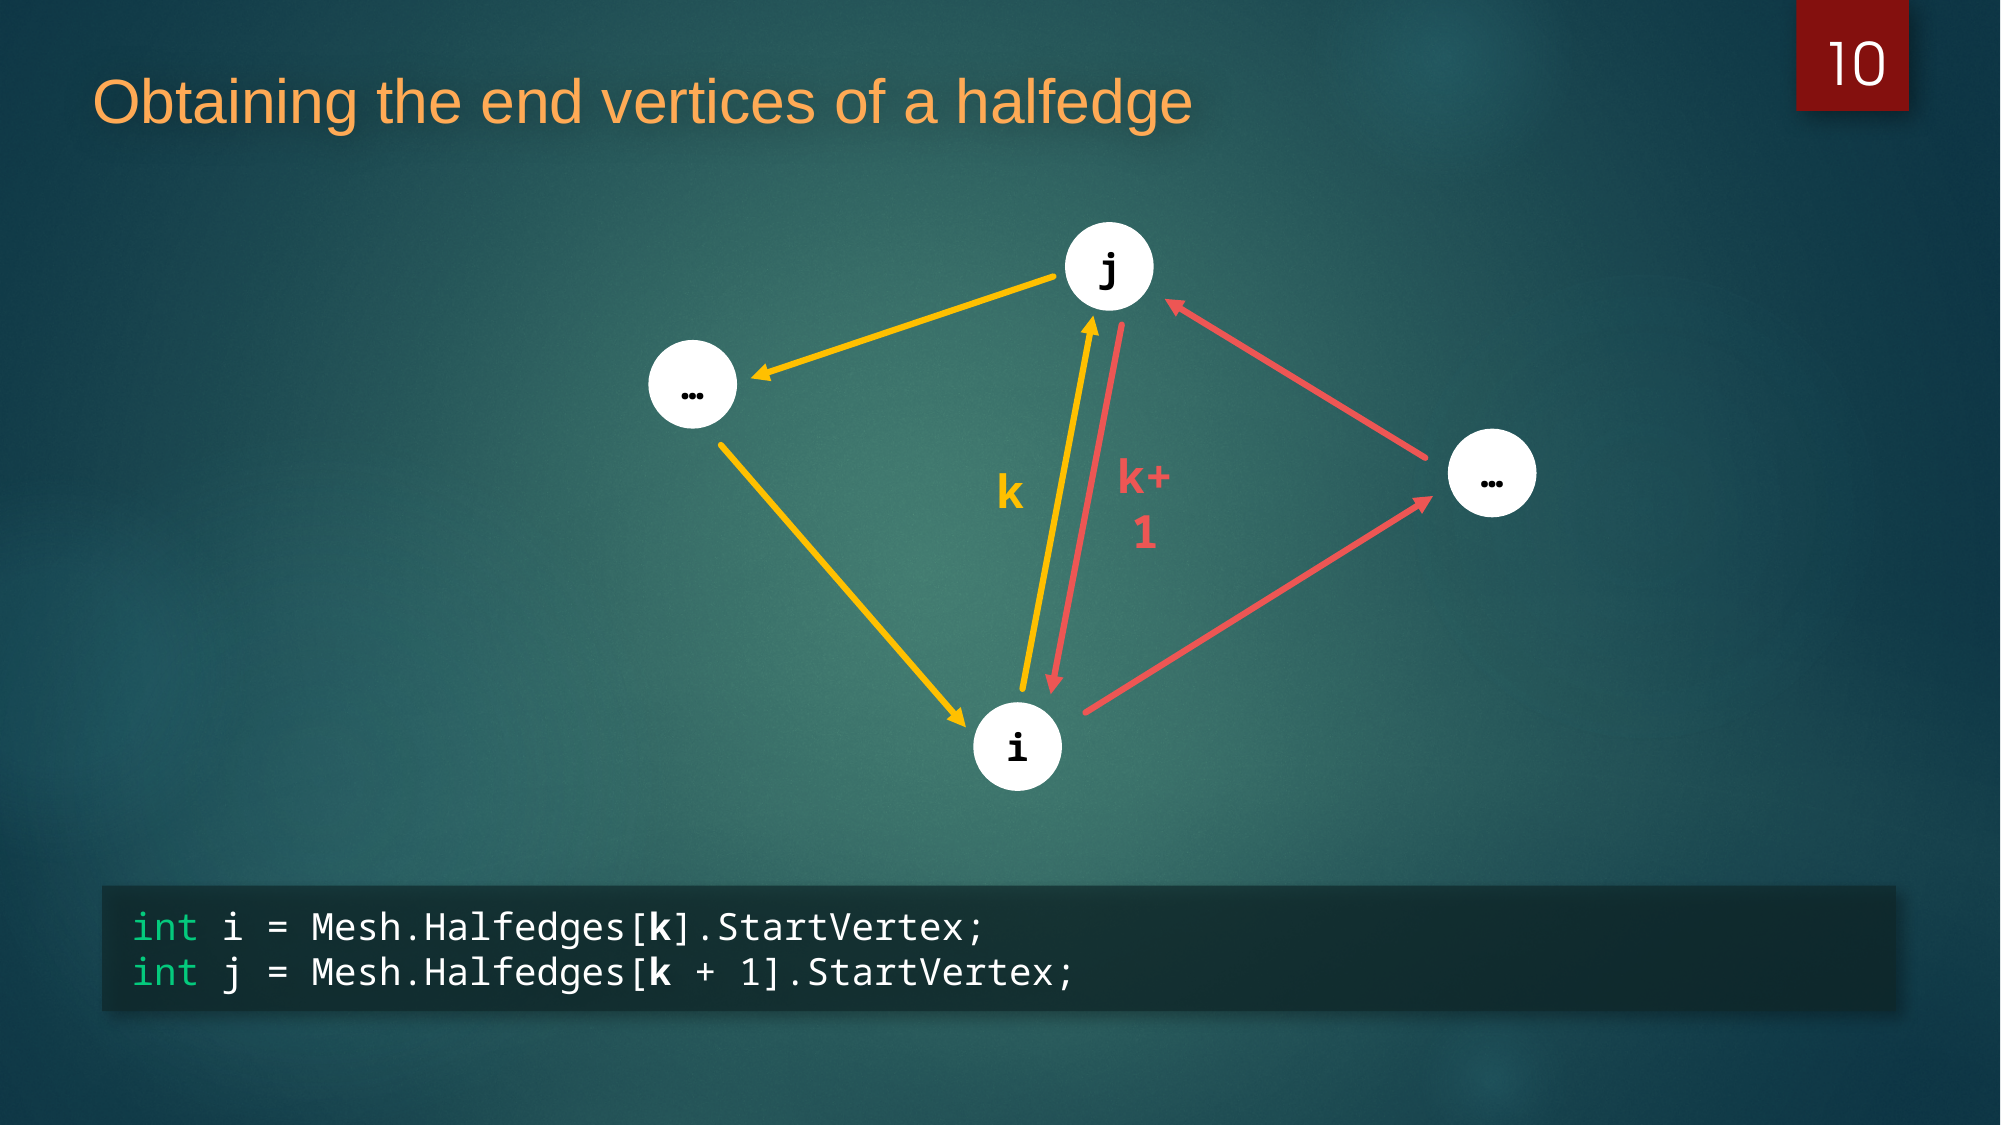

10
Obtaining the end vertices of a halfedge

j

…
…
k
k+1
i
int i = Mesh.Halfedges[k].StartVertex;
int j = Mesh.Halfedges[k + 1].StartVertex;